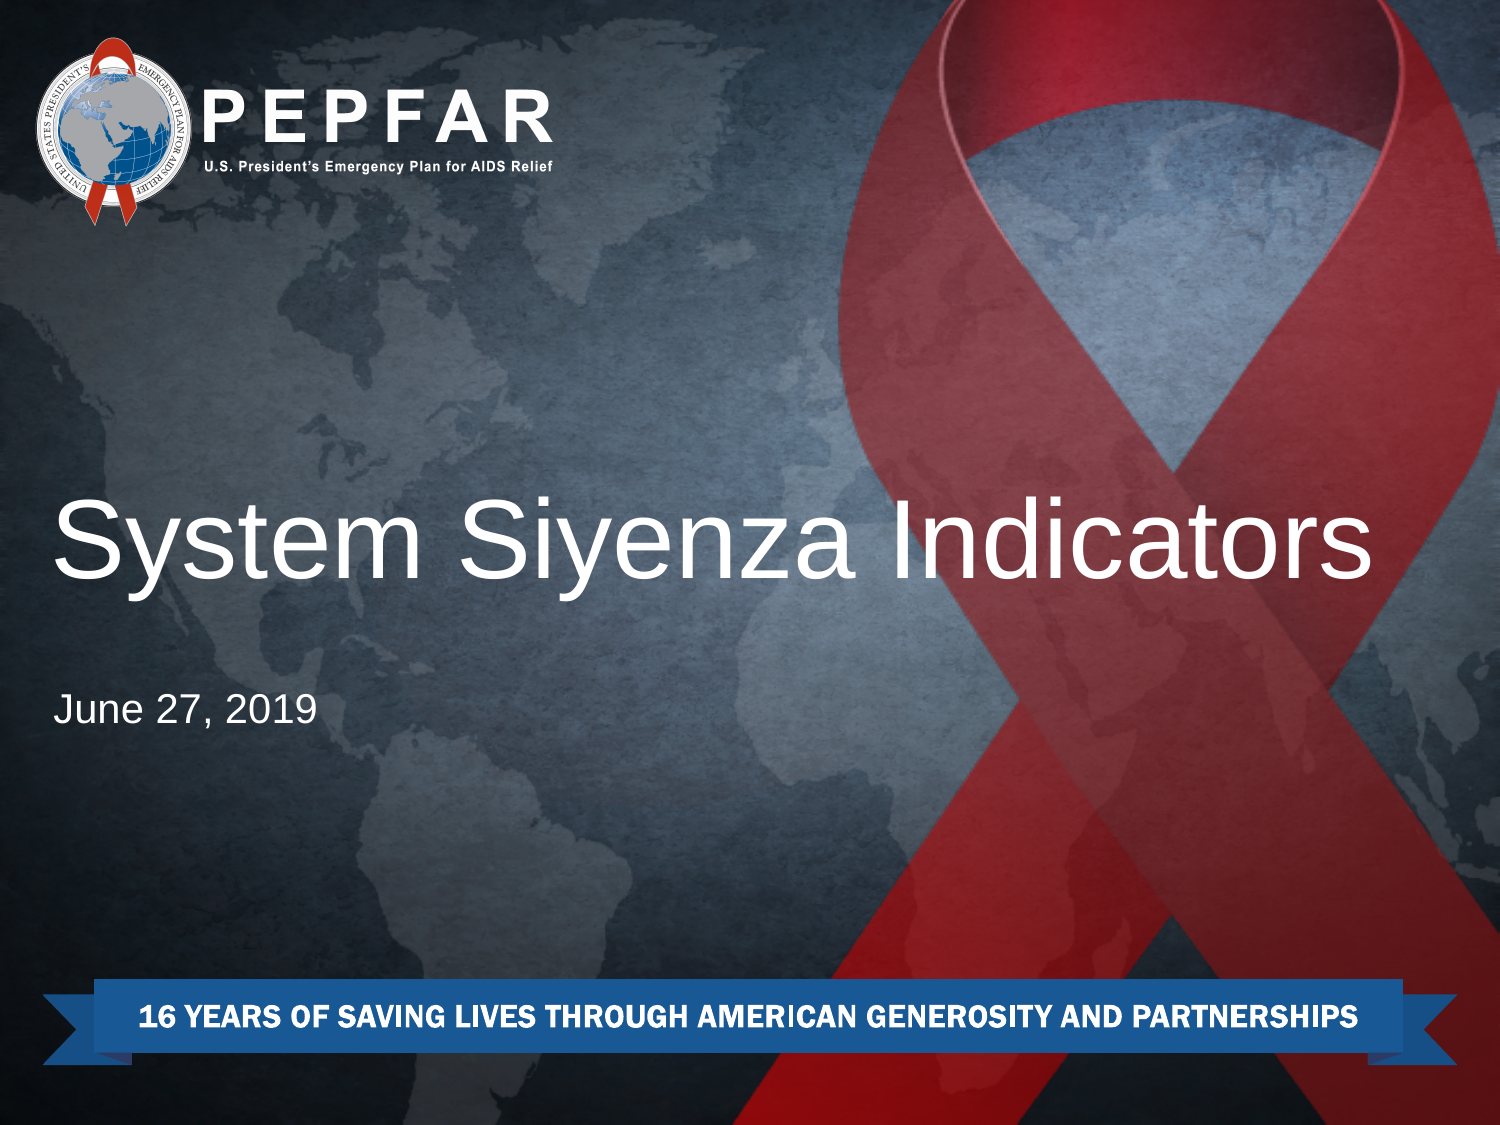

# System Siyenza Indicators
June 27, 2019